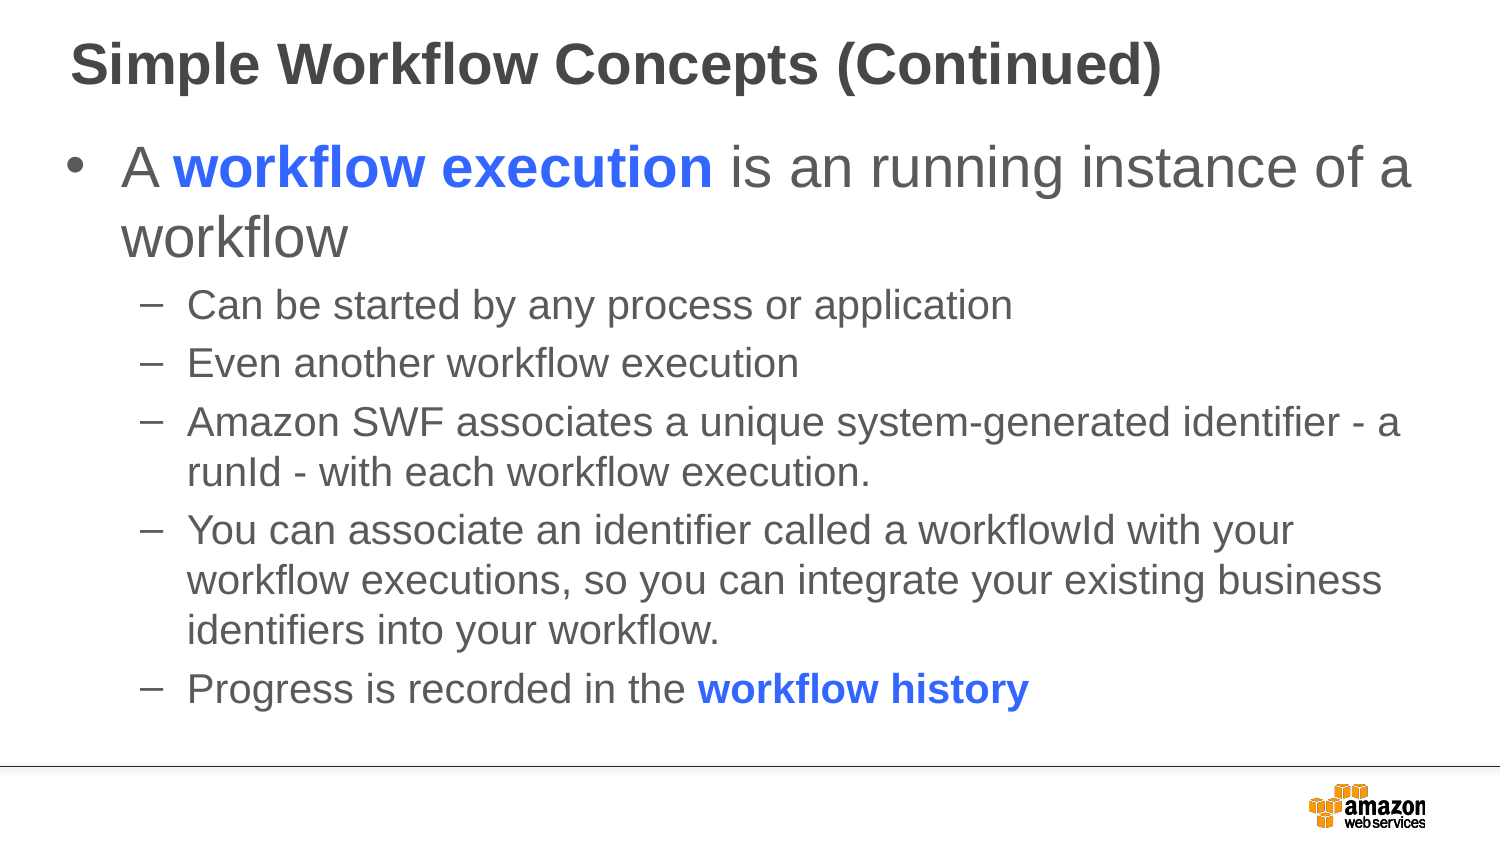

# Simple Workflow Concepts (Continued)
A workflow execution is an running instance of a workflow
Can be started by any process or application
Even another workflow execution
Amazon SWF associates a unique system-generated identifier - a runId - with each workflow execution.
You can associate an identifier called a workflowId with your workflow executions, so you can integrate your existing business identifiers into your workflow.
Progress is recorded in the workflow history